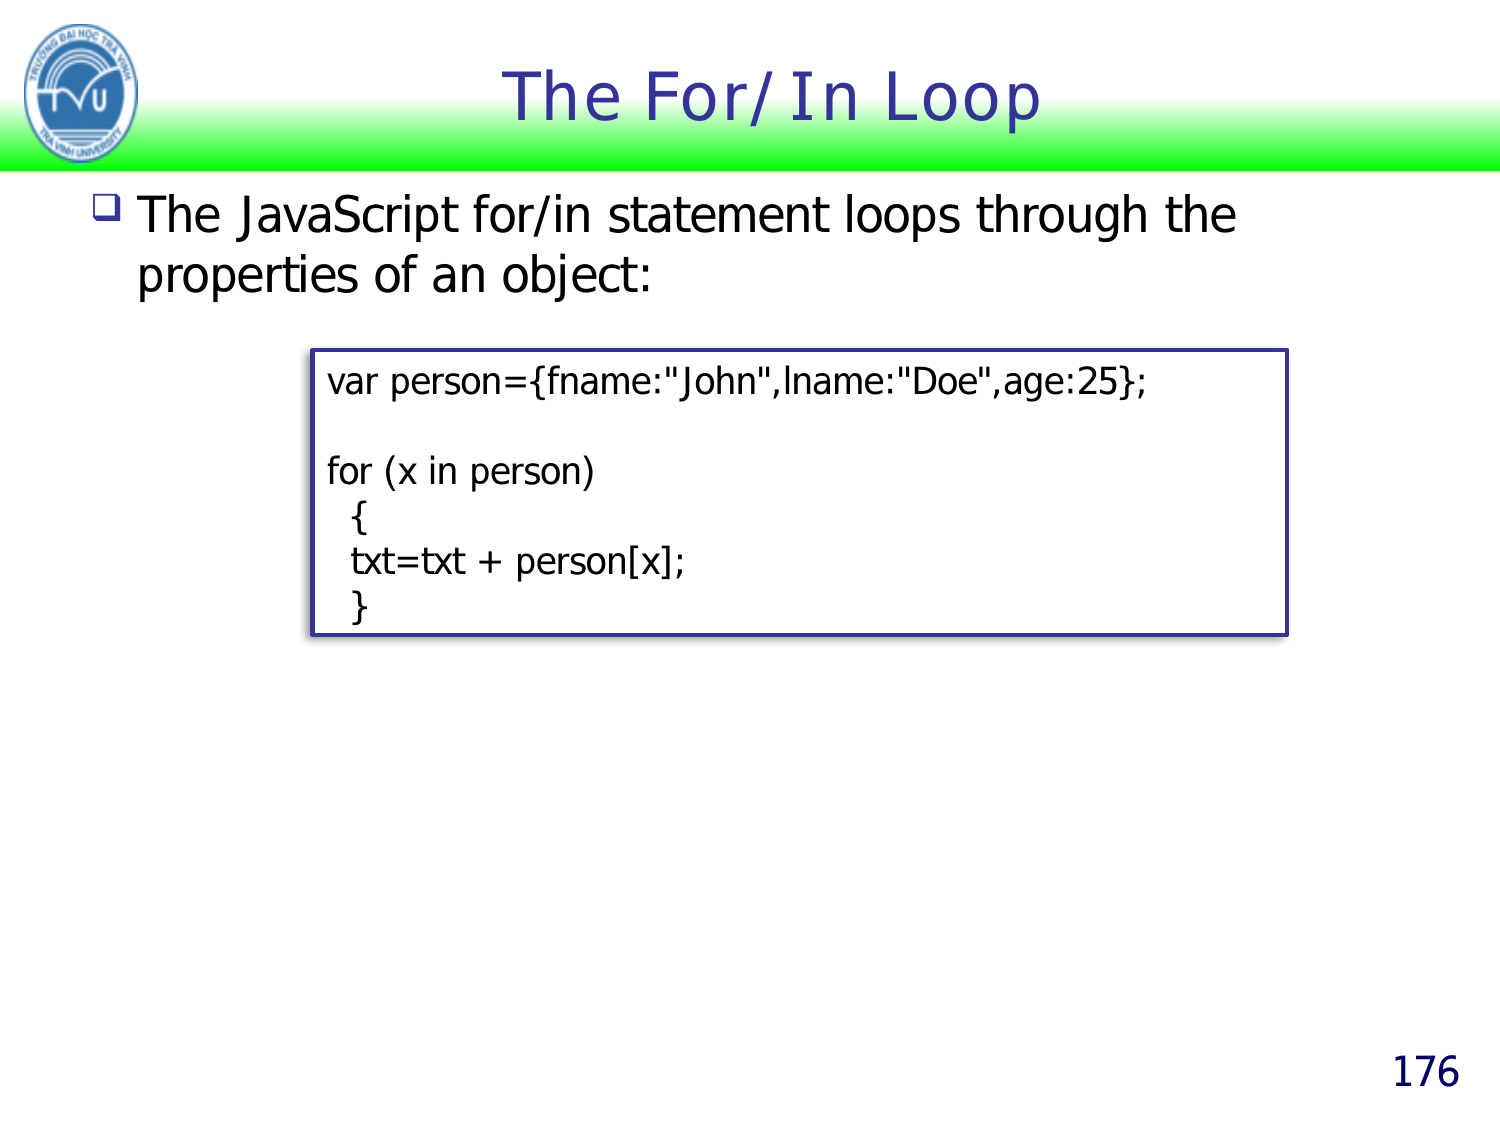

# The For/In Loop
The JavaScript for/in statement loops through the properties of an object:
var person={fname:"John",lname:"Doe",age:25}; 
for (x in person)
  {
  txt=txt + person[x];
  }
176